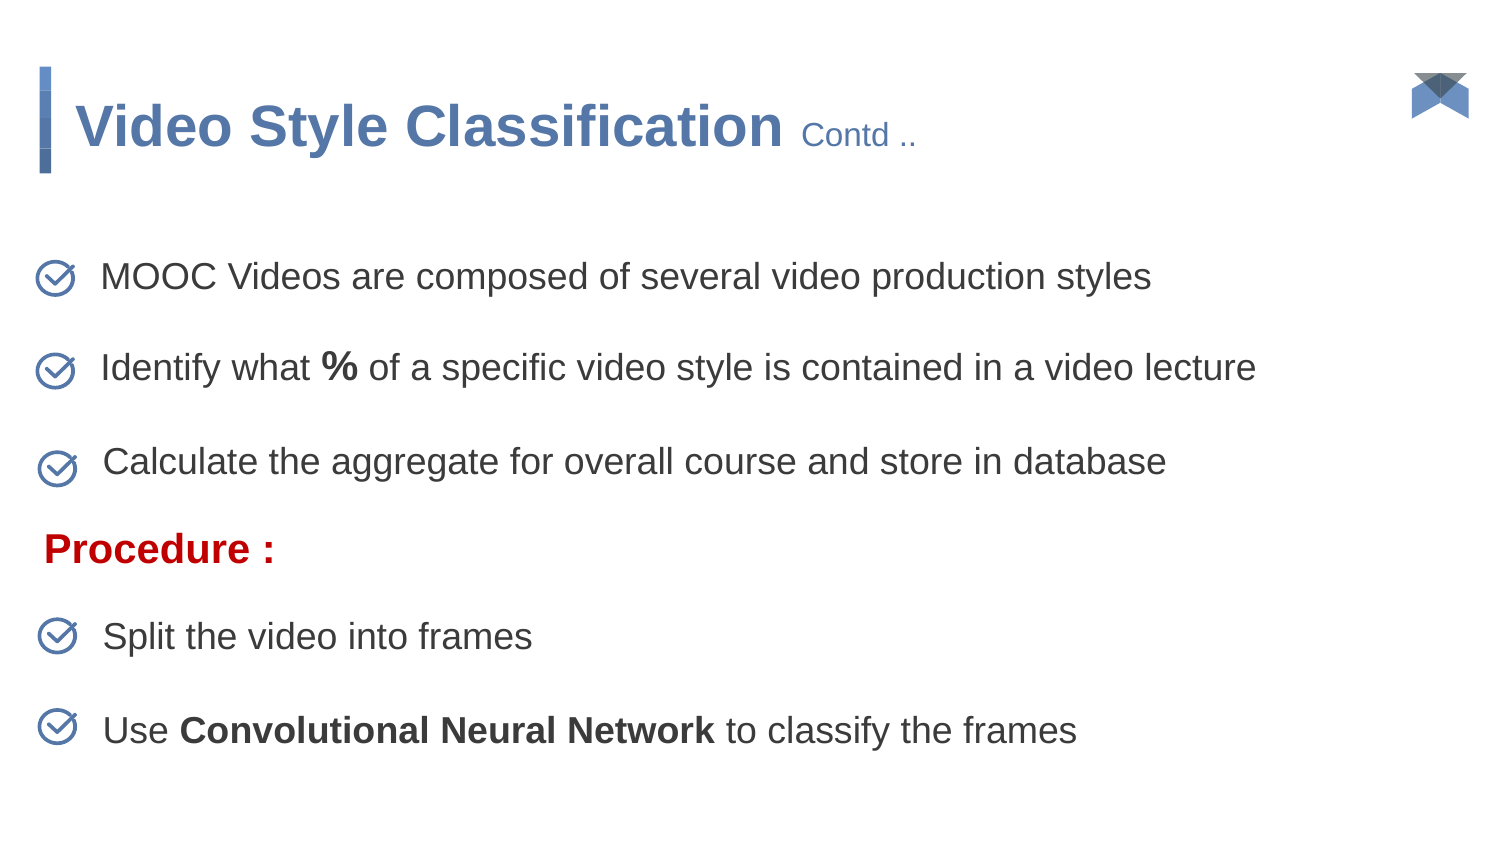

# Video Style Classification Contd ..
MOOC Videos are composed of several video production styles

Identify what % of a specific video style is contained in a video lecture

Calculate the aggregate for overall course and store in database

Procedure :
Split the video into frames

Use Convolutional Neural Network to classify the frames